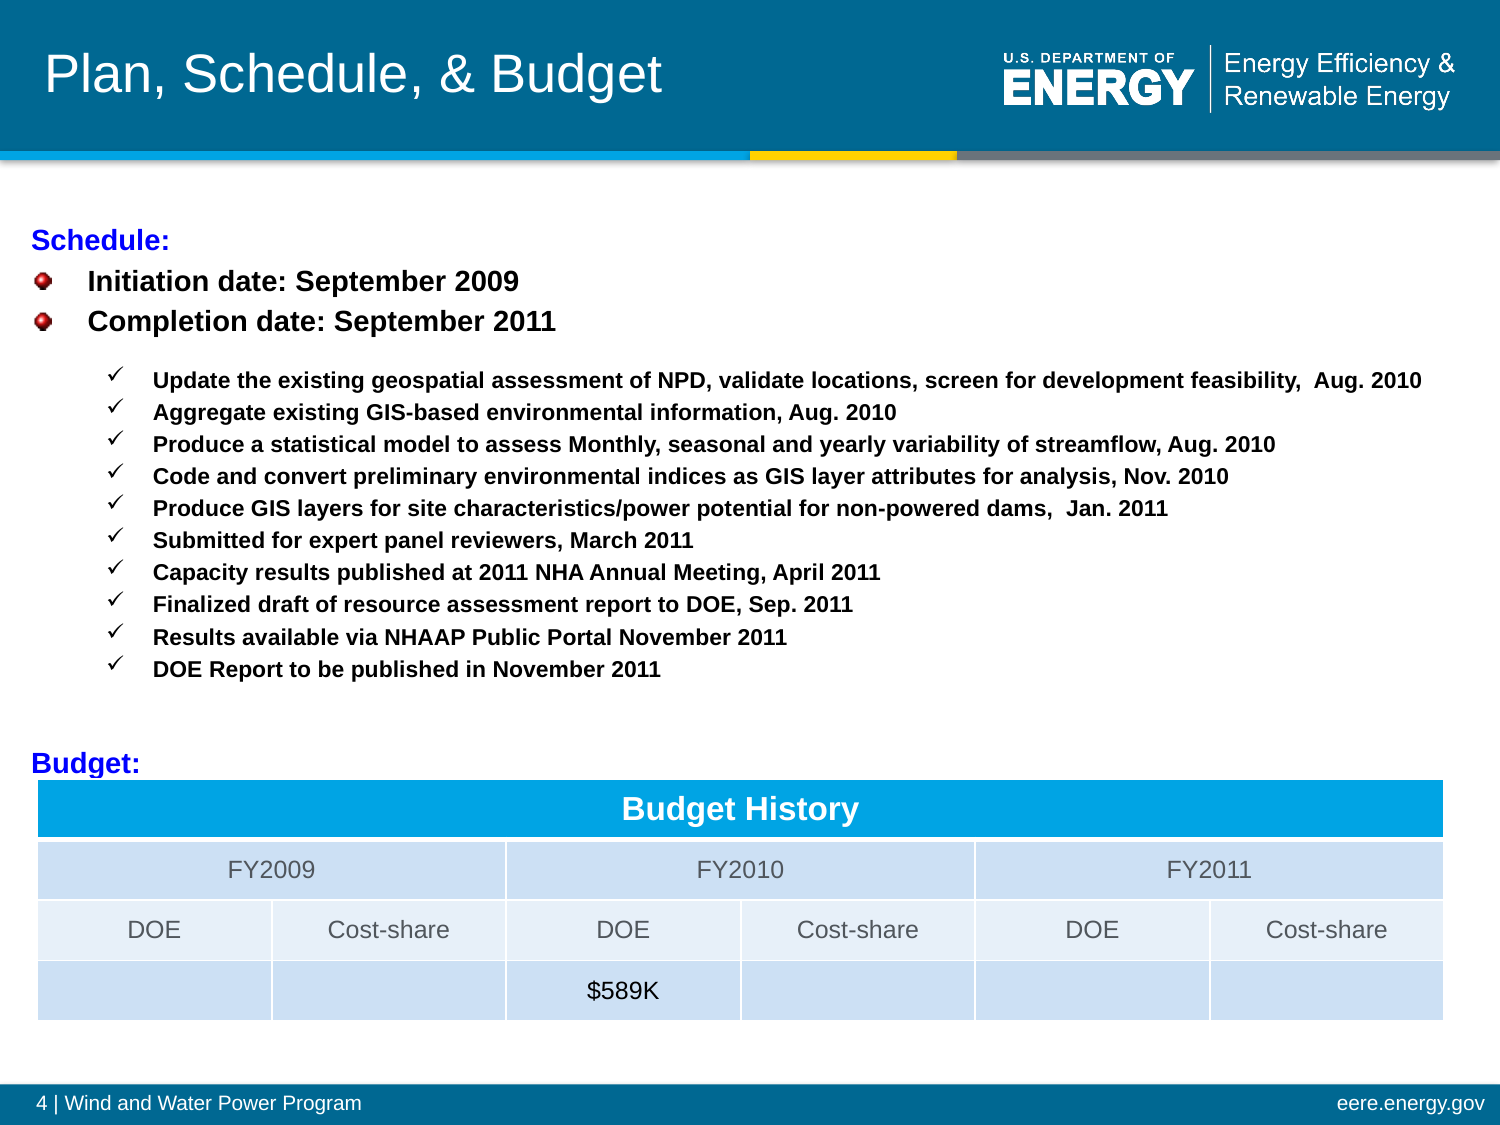

# Plan, Schedule, & Budget
Schedule:
Initiation date: September 2009
Completion date: September 2011

Update the existing geospatial assessment of NPD, validate locations, screen for development feasibility,  Aug. 2010
Aggregate existing GIS-based environmental information, Aug. 2010
Produce a statistical model to assess Monthly, seasonal and yearly variability of streamflow, Aug. 2010
Code and convert preliminary environmental indices as GIS layer attributes for analysis, Nov. 2010
Produce GIS layers for site characteristics/power potential for non-powered dams,  Jan. 2011
Submitted for expert panel reviewers, March 2011
Capacity results published at 2011 NHA Annual Meeting, April 2011
Finalized draft of resource assessment report to DOE, Sep. 2011
Results available via NHAAP Public Portal November 2011
DOE Report to be published in November 2011

Budget:
| Budget History |  |  |  |  |  |
| --- | --- | --- | --- | --- | --- |
| FY2009 |  | FY2010 |  | FY2011 |  |
| DOE | Cost-share | DOE | Cost-share | DOE | Cost-share |
|  |  | $589K |  |  |  |